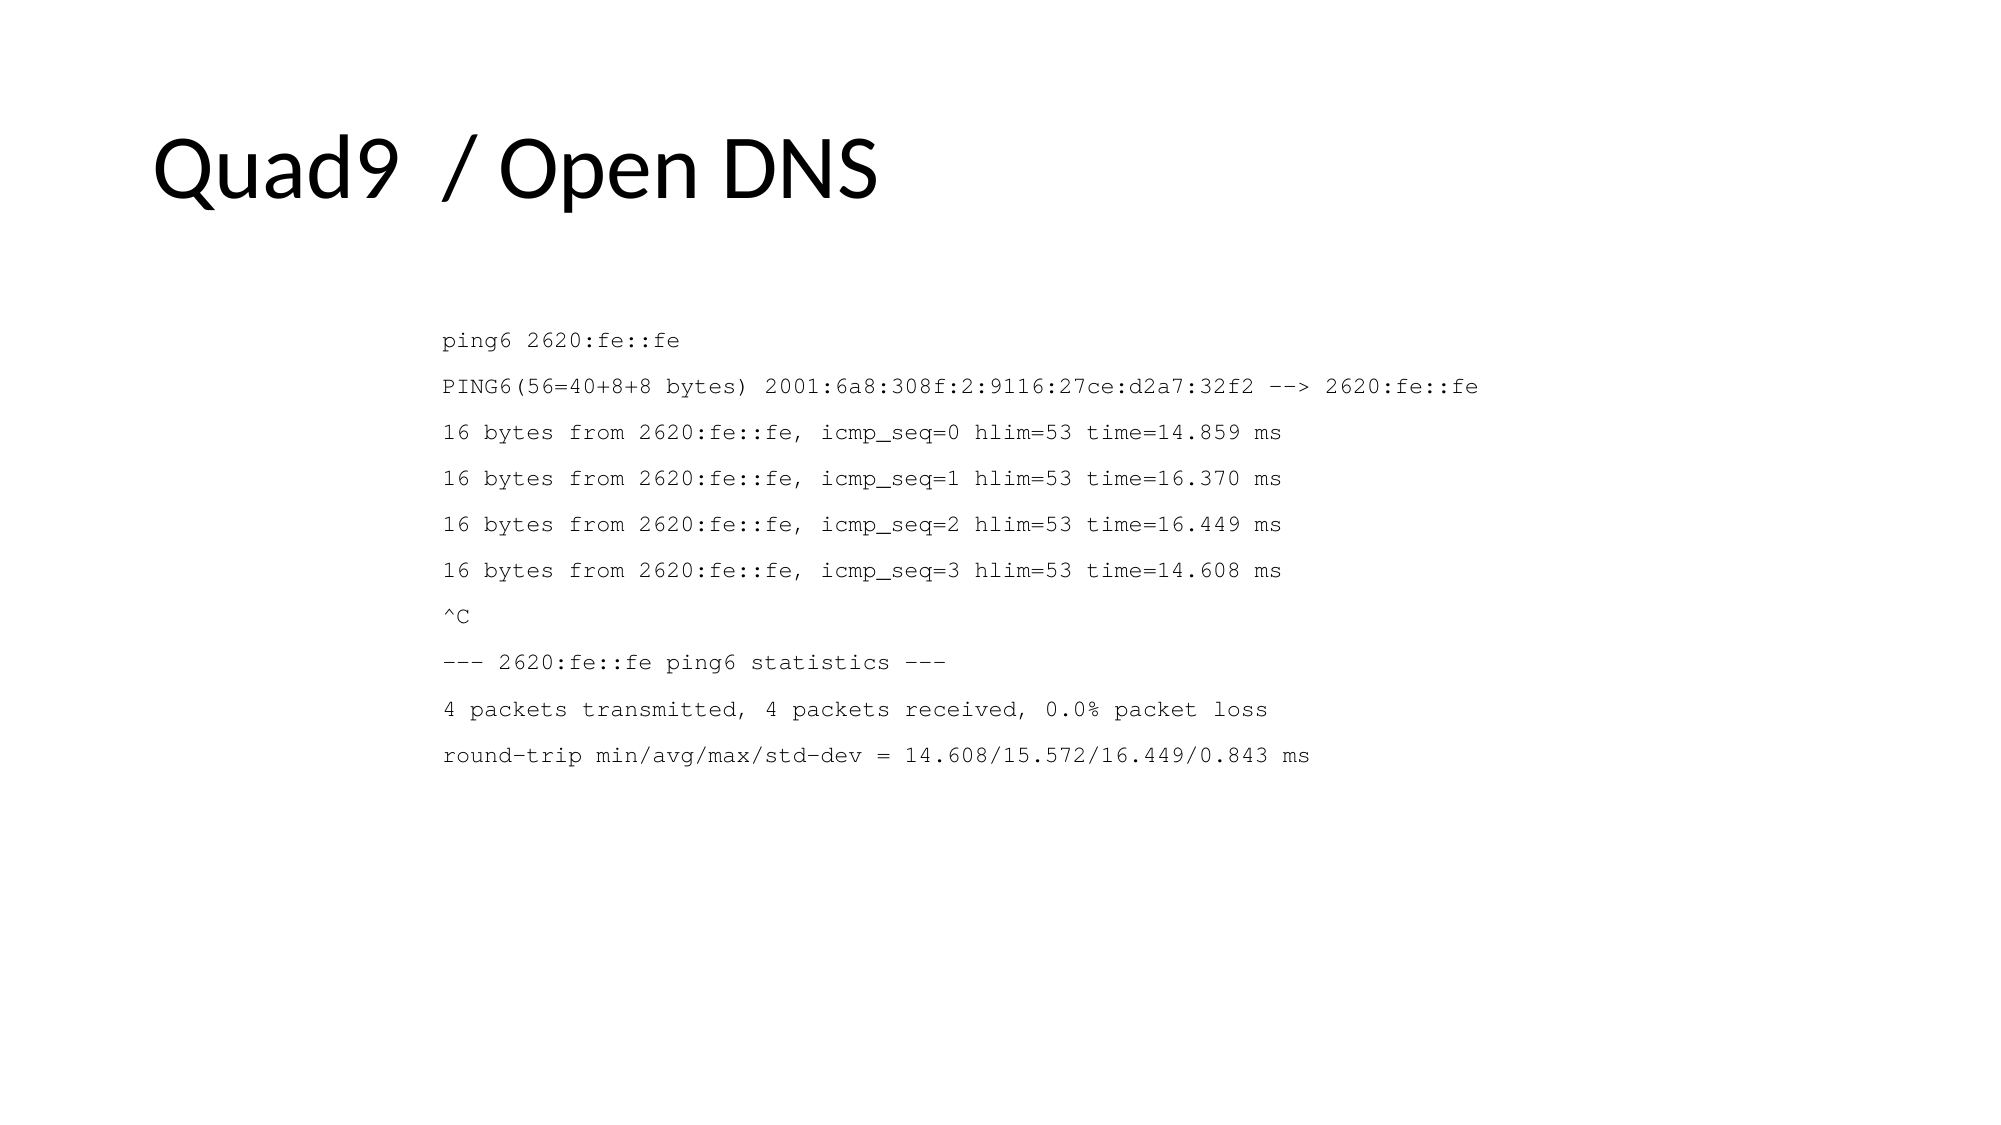

# Quad9  / Open DNS
ping6 2620:fe::fe
PING6(56=40+8+8 bytes) 2001:6a8:308f:2:9116:27ce:d2a7:32f2 --> 2620:fe::fe
16 bytes from 2620:fe::fe, icmp_seq=0 hlim=53 time=14.859 ms
16 bytes from 2620:fe::fe, icmp_seq=1 hlim=53 time=16.370 ms
16 bytes from 2620:fe::fe, icmp_seq=2 hlim=53 time=16.449 ms
16 bytes from 2620:fe::fe, icmp_seq=3 hlim=53 time=14.608 ms
^C
--- 2620:fe::fe ping6 statistics ---
4 packets transmitted, 4 packets received, 0.0% packet loss
round-trip min/avg/max/std-dev = 14.608/15.572/16.449/0.843 ms